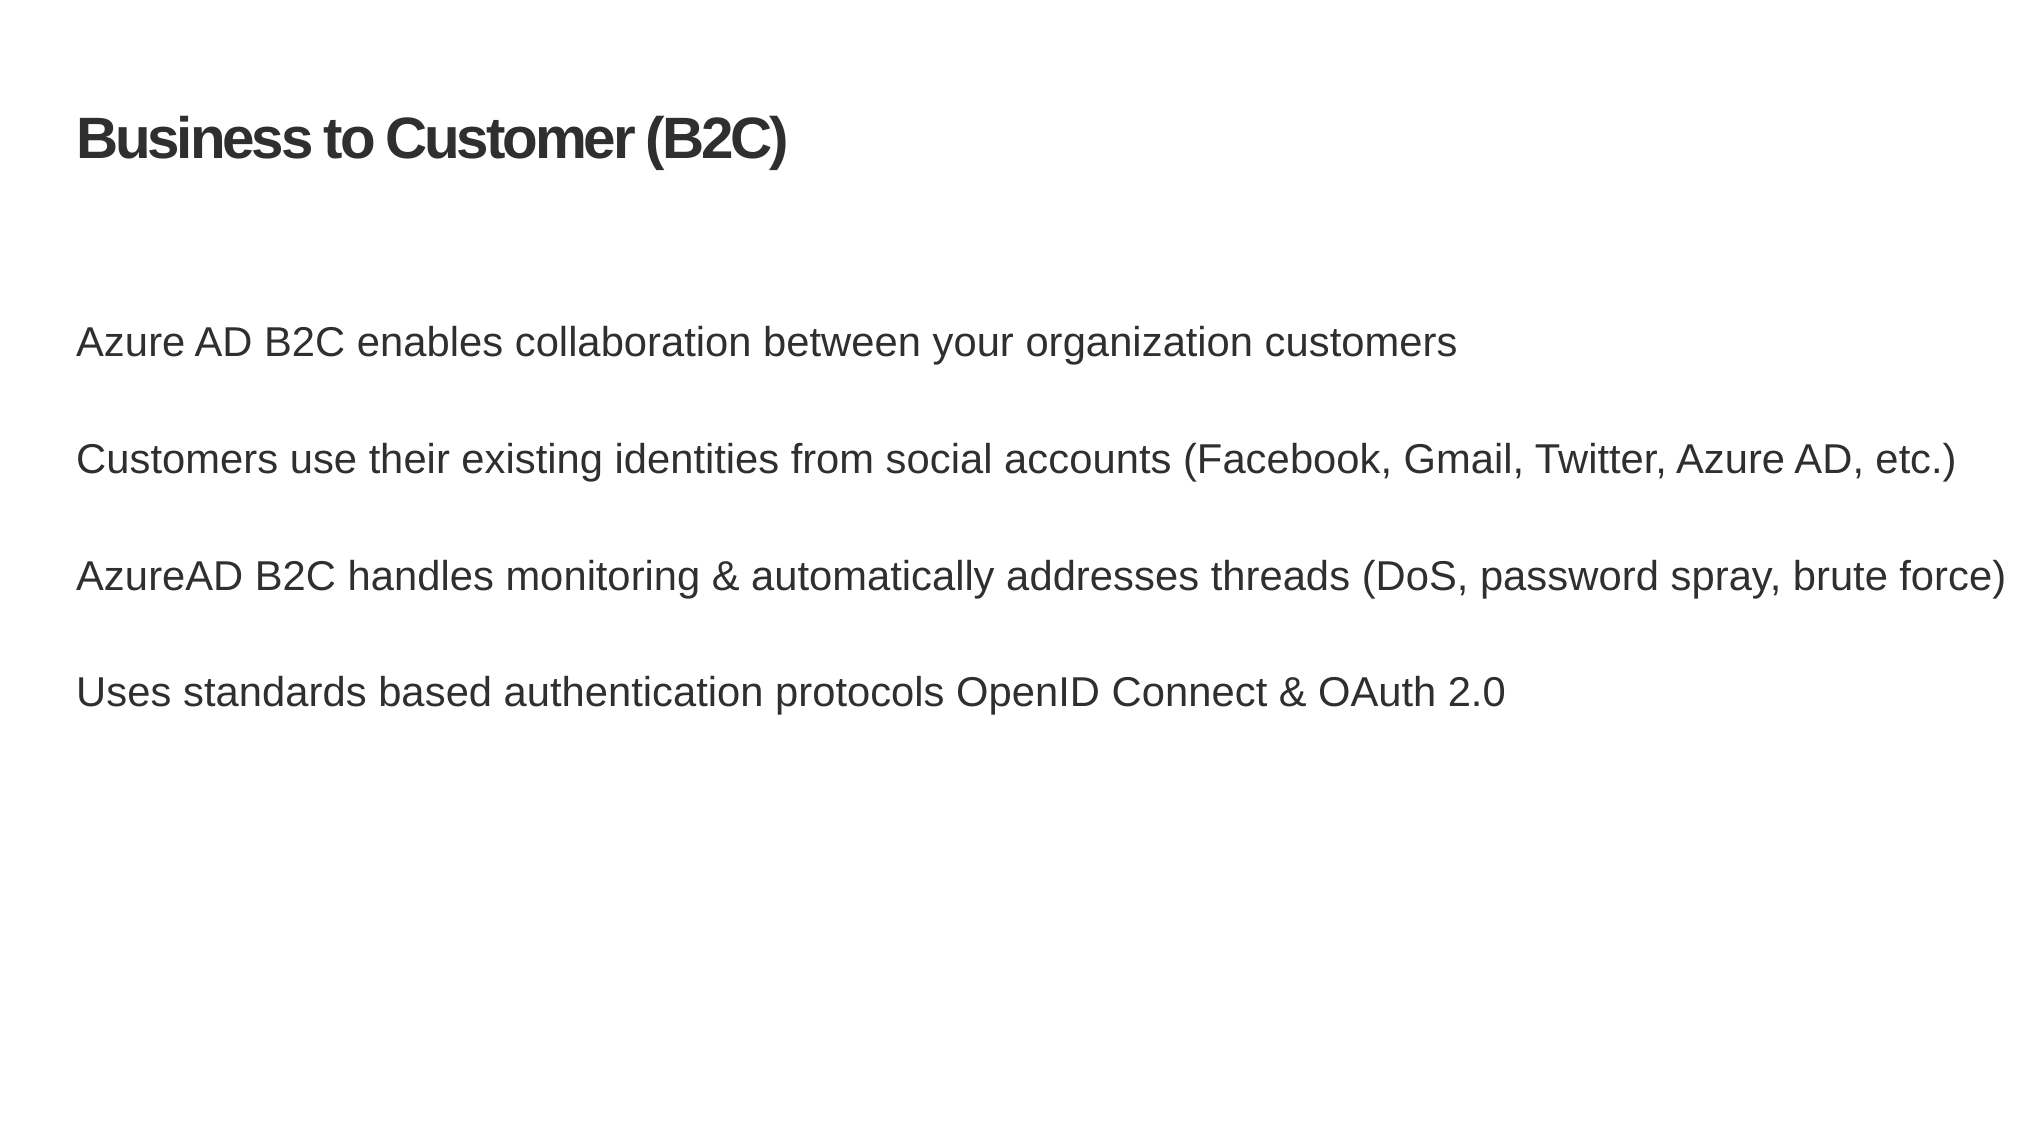

# Business to Customer (B2C)
Azure AD B2C enables collaboration between your organization customers

Customers use their existing identities from social accounts (Facebook, Gmail, Twitter, Azure AD, etc.)

AzureAD B2C handles monitoring & automatically addresses threads (DoS, password spray, brute force)

Uses standards based authentication protocols OpenID Connect & OAuth 2.0